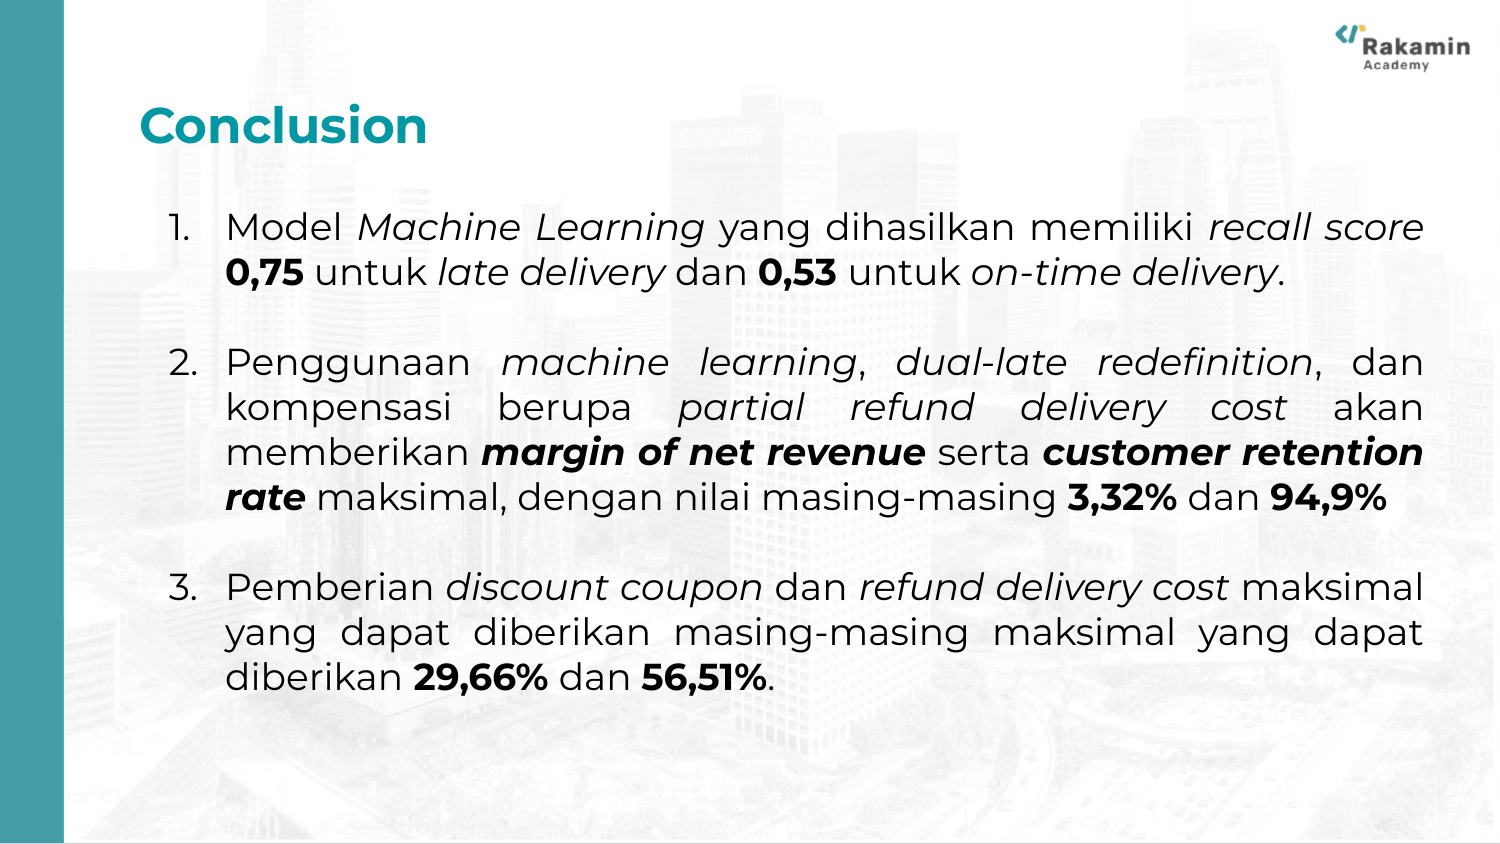

Conclusion
Model Machine Learning yang dihasilkan memiliki recall score 0,75 untuk late delivery dan 0,53 untuk on-time delivery.

Penggunaan machine learning, dual-late redefinition, dan kompensasi berupa partial refund delivery cost akan memberikan margin of net revenue serta customer retention rate maksimal, dengan nilai masing-masing 3,32% dan 94,9%

Pemberian discount coupon dan refund delivery cost maksimal yang dapat diberikan masing-masing maksimal yang dapat diberikan 29,66% dan 56,51%.